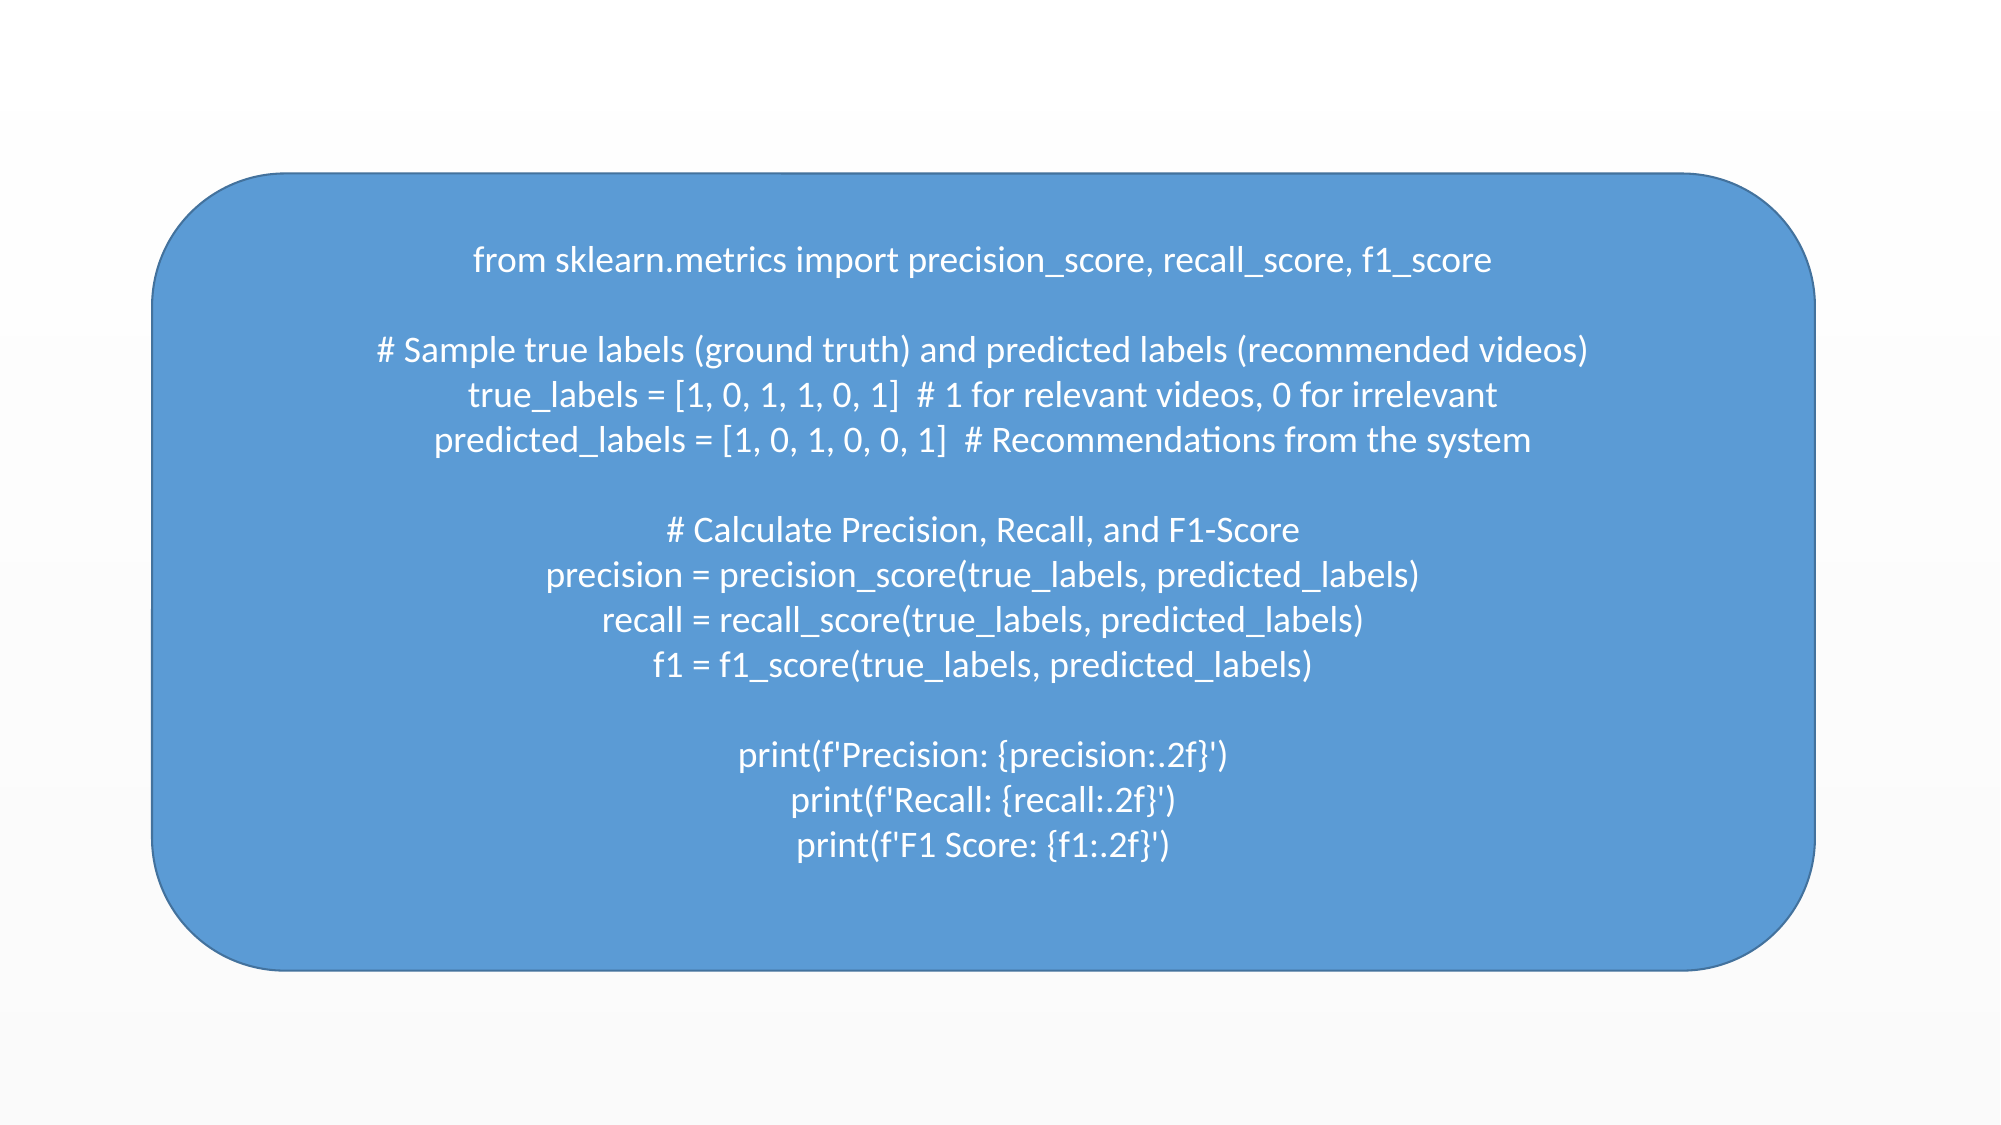

from sklearn.metrics import precision_score, recall_score, f1_score

# Sample true labels (ground truth) and predicted labels (recommended videos)
true_labels = [1, 0, 1, 1, 0, 1]  # 1 for relevant videos, 0 for irrelevant
predicted_labels = [1, 0, 1, 0, 0, 1]  # Recommendations from the system

# Calculate Precision, Recall, and F1-Score
precision = precision_score(true_labels, predicted_labels)
recall = recall_score(true_labels, predicted_labels)
f1 = f1_score(true_labels, predicted_labels)

print(f'Precision: {precision:.2f}')
print(f'Recall: {recall:.2f}')
print(f'F1 Score: {f1:.2f}')